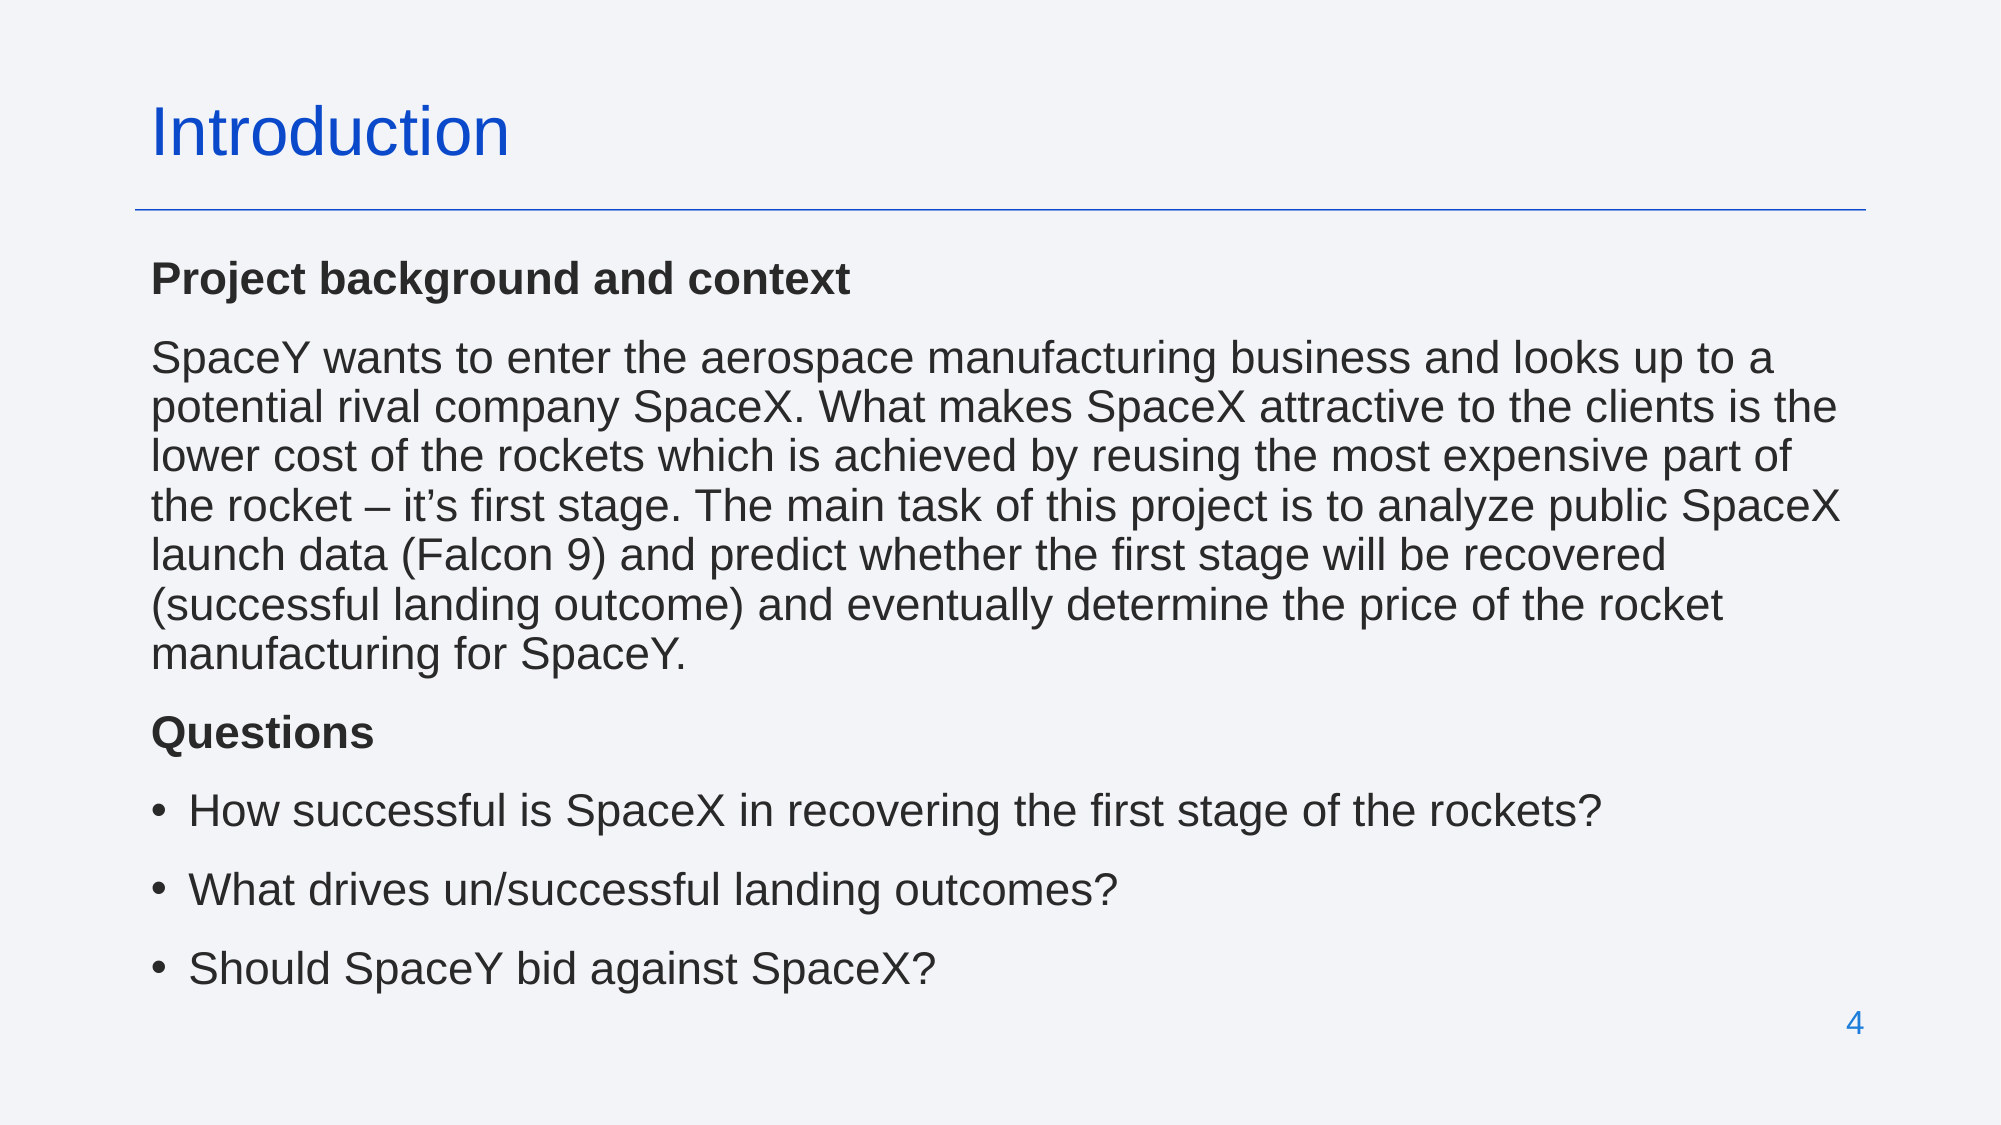

Introduction
Project background and context
SpaceY wants to enter the aerospace manufacturing business and looks up to a potential rival company SpaceX. What makes SpaceX attractive to the clients is the lower cost of the rockets which is achieved by reusing the most expensive part of the rocket – it’s first stage. The main task of this project is to analyze public SpaceX launch data (Falcon 9) and predict whether the first stage will be recovered (successful landing outcome) and eventually determine the price of the rocket manufacturing for SpaceY.
Questions
How successful is SpaceX in recovering the first stage of the rockets?
What drives un/successful landing outcomes?
Should SpaceY bid against SpaceX?
4